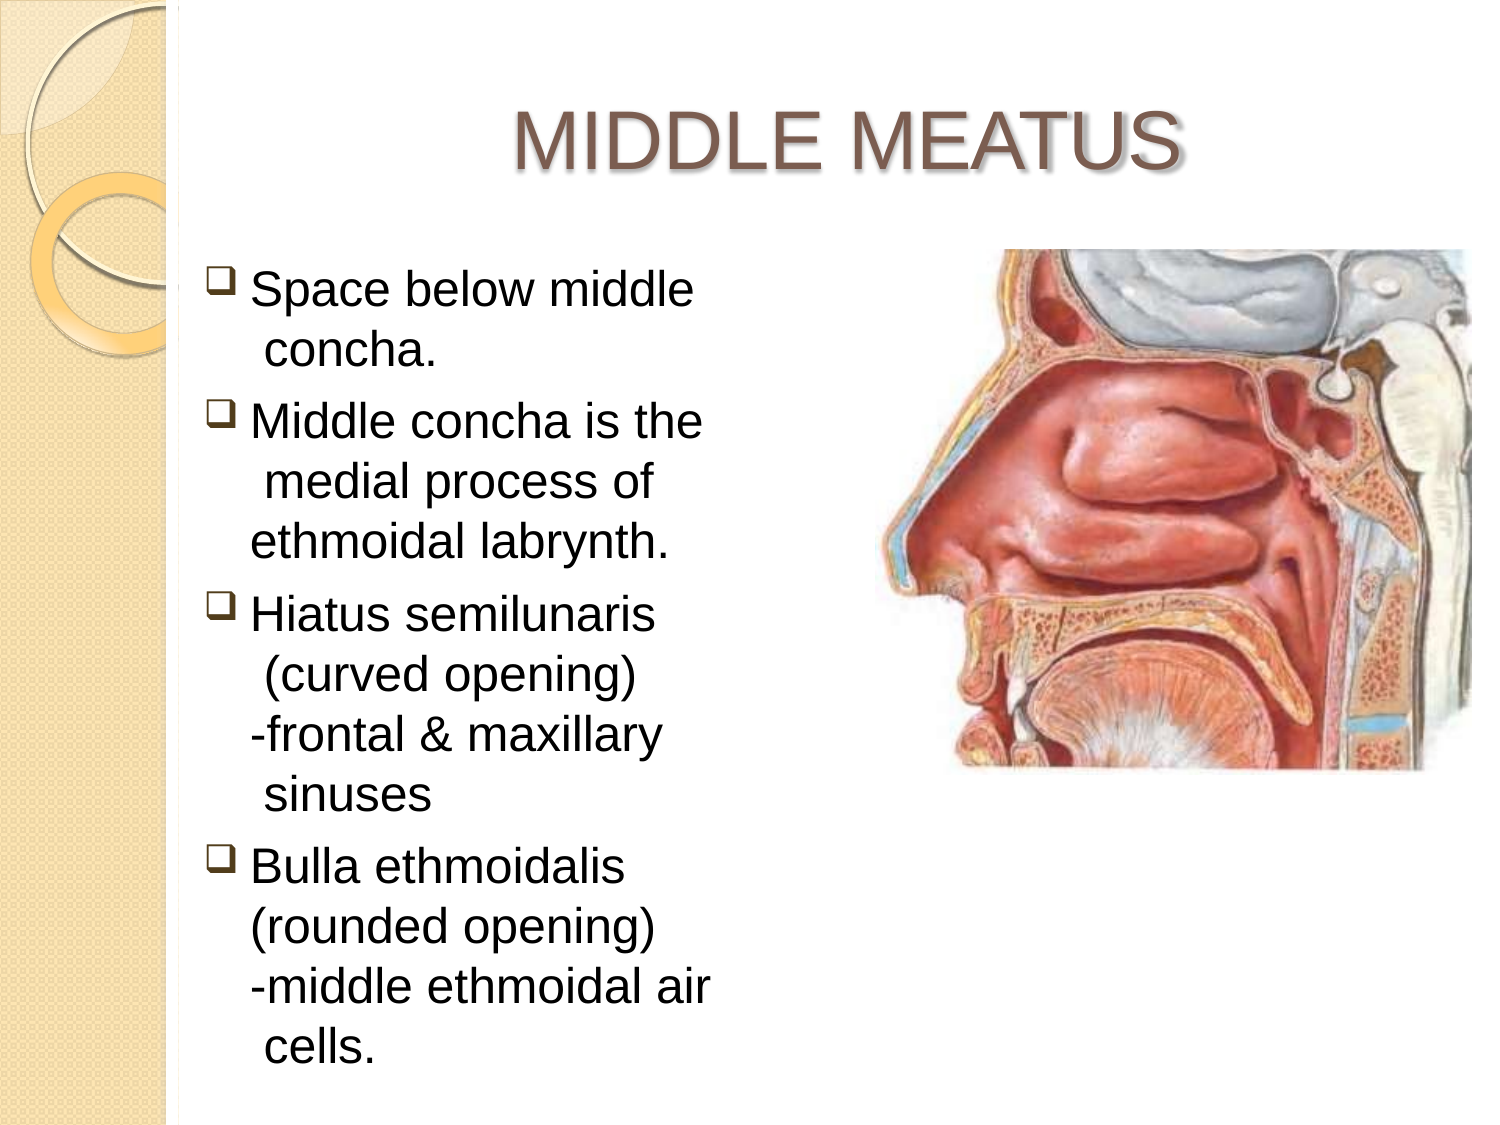

# MIDDLE MEATUS

Space below middle  concha.
Middle concha is the  medial process of  ethmoidal labrynth.
Hiatus semilunaris  (curved opening)
-frontal & maxillary  sinuses
Bulla ethmoidalis
(rounded opening)
-middle ethmoidal air  cells.